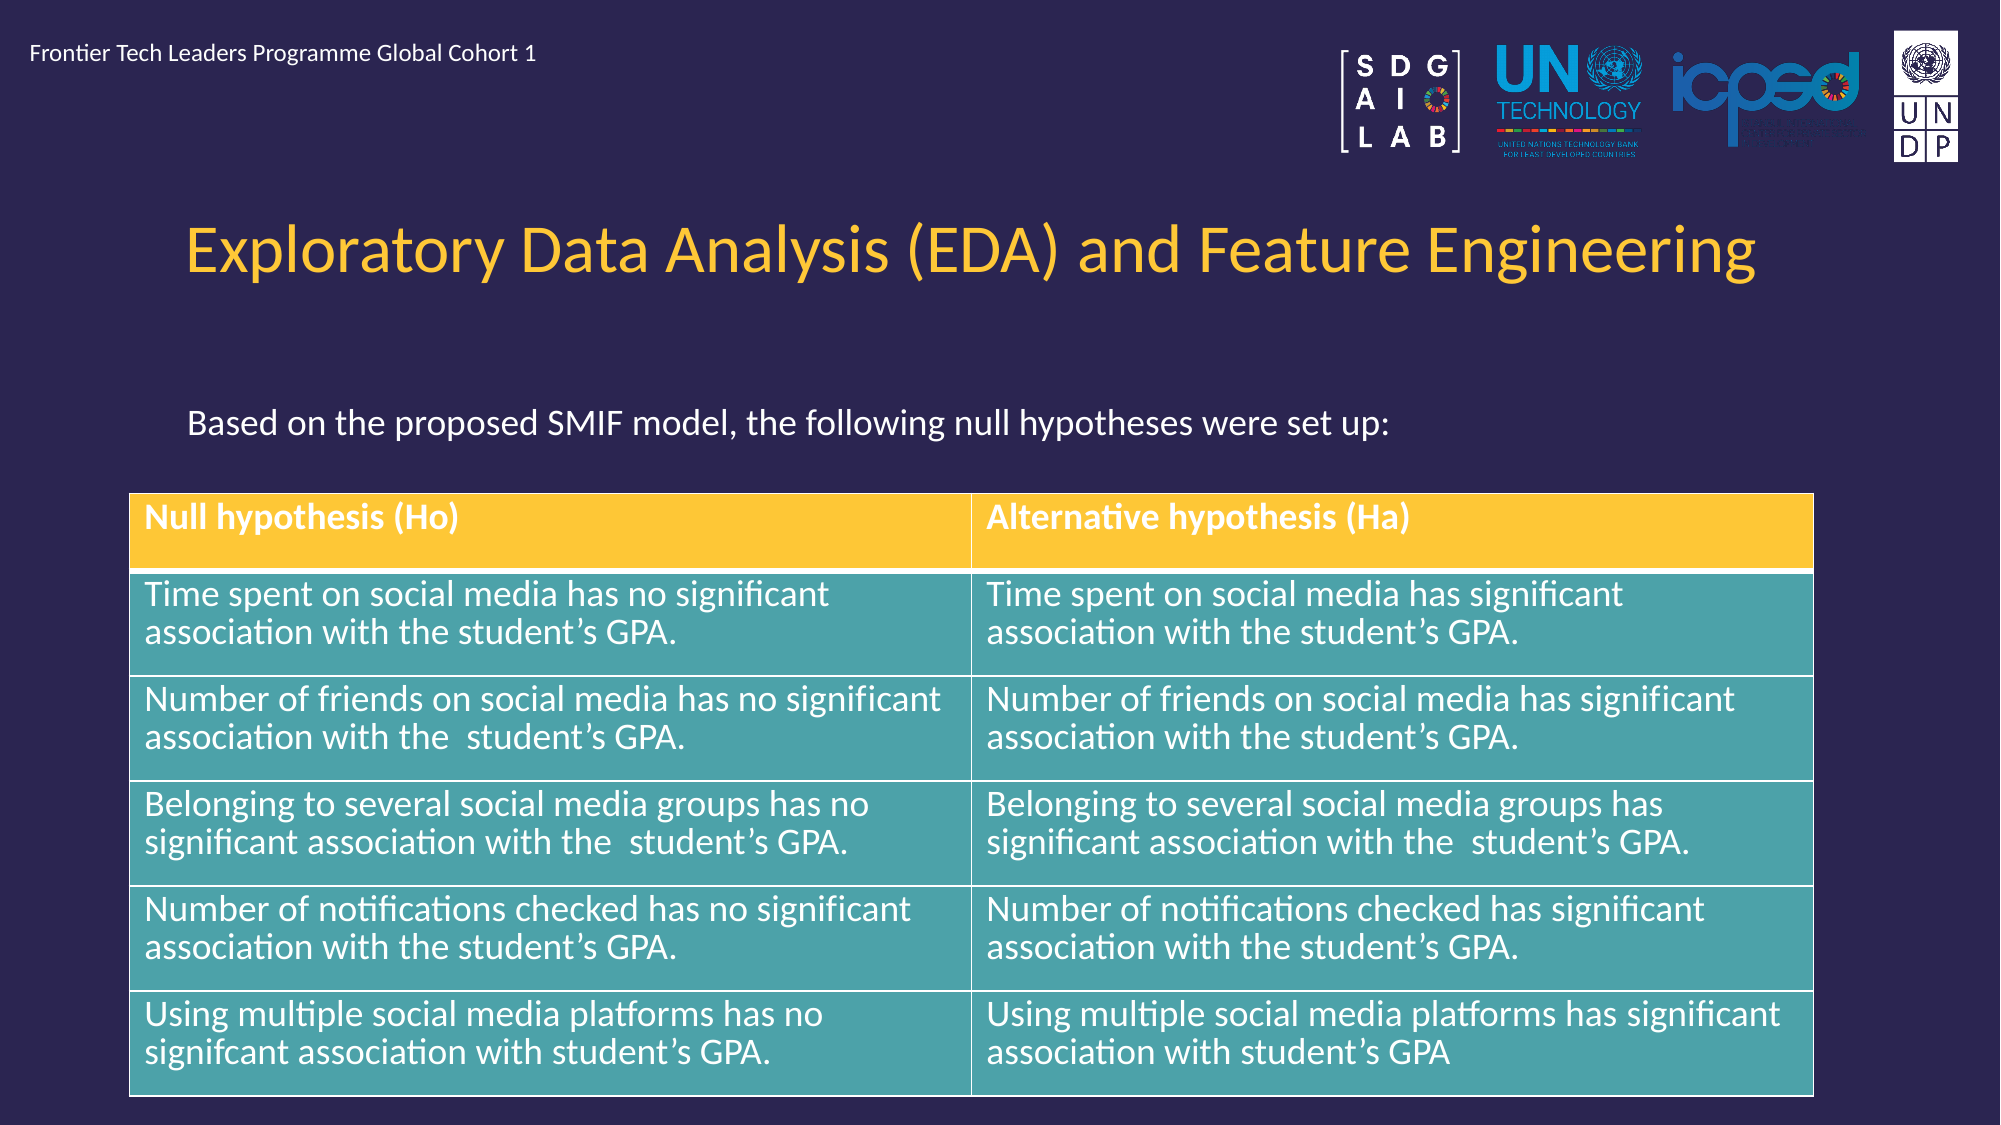

Frontier Tech Leaders Programme Global Cohort 1
# Exploratory Data Analysis (EDA) and Feature Engineering

Based on the proposed SMIF model, the following null hypotheses were set up:

| Null hypothesis (Ho) | Alternative hypothesis (Ha) |
| --- | --- |
| Time spent on social media has no significant association with the student’s GPA. | Time spent on social media has significant association with the student’s GPA. |
| Number of friends on social media has no significant association with the student’s GPA. | Number of friends on social media has significant association with the student’s GPA. |
| Belonging to several social media groups has no significant association with the student’s GPA. | Belonging to several social media groups has significant association with the student’s GPA. |
| Number of notifications checked has no significant association with the student’s GPA. | Number of notifications checked has significant association with the student’s GPA. |
| Using multiple social media platforms has no signifcant association with student’s GPA. | Using multiple social media platforms has significant association with student’s GPA |